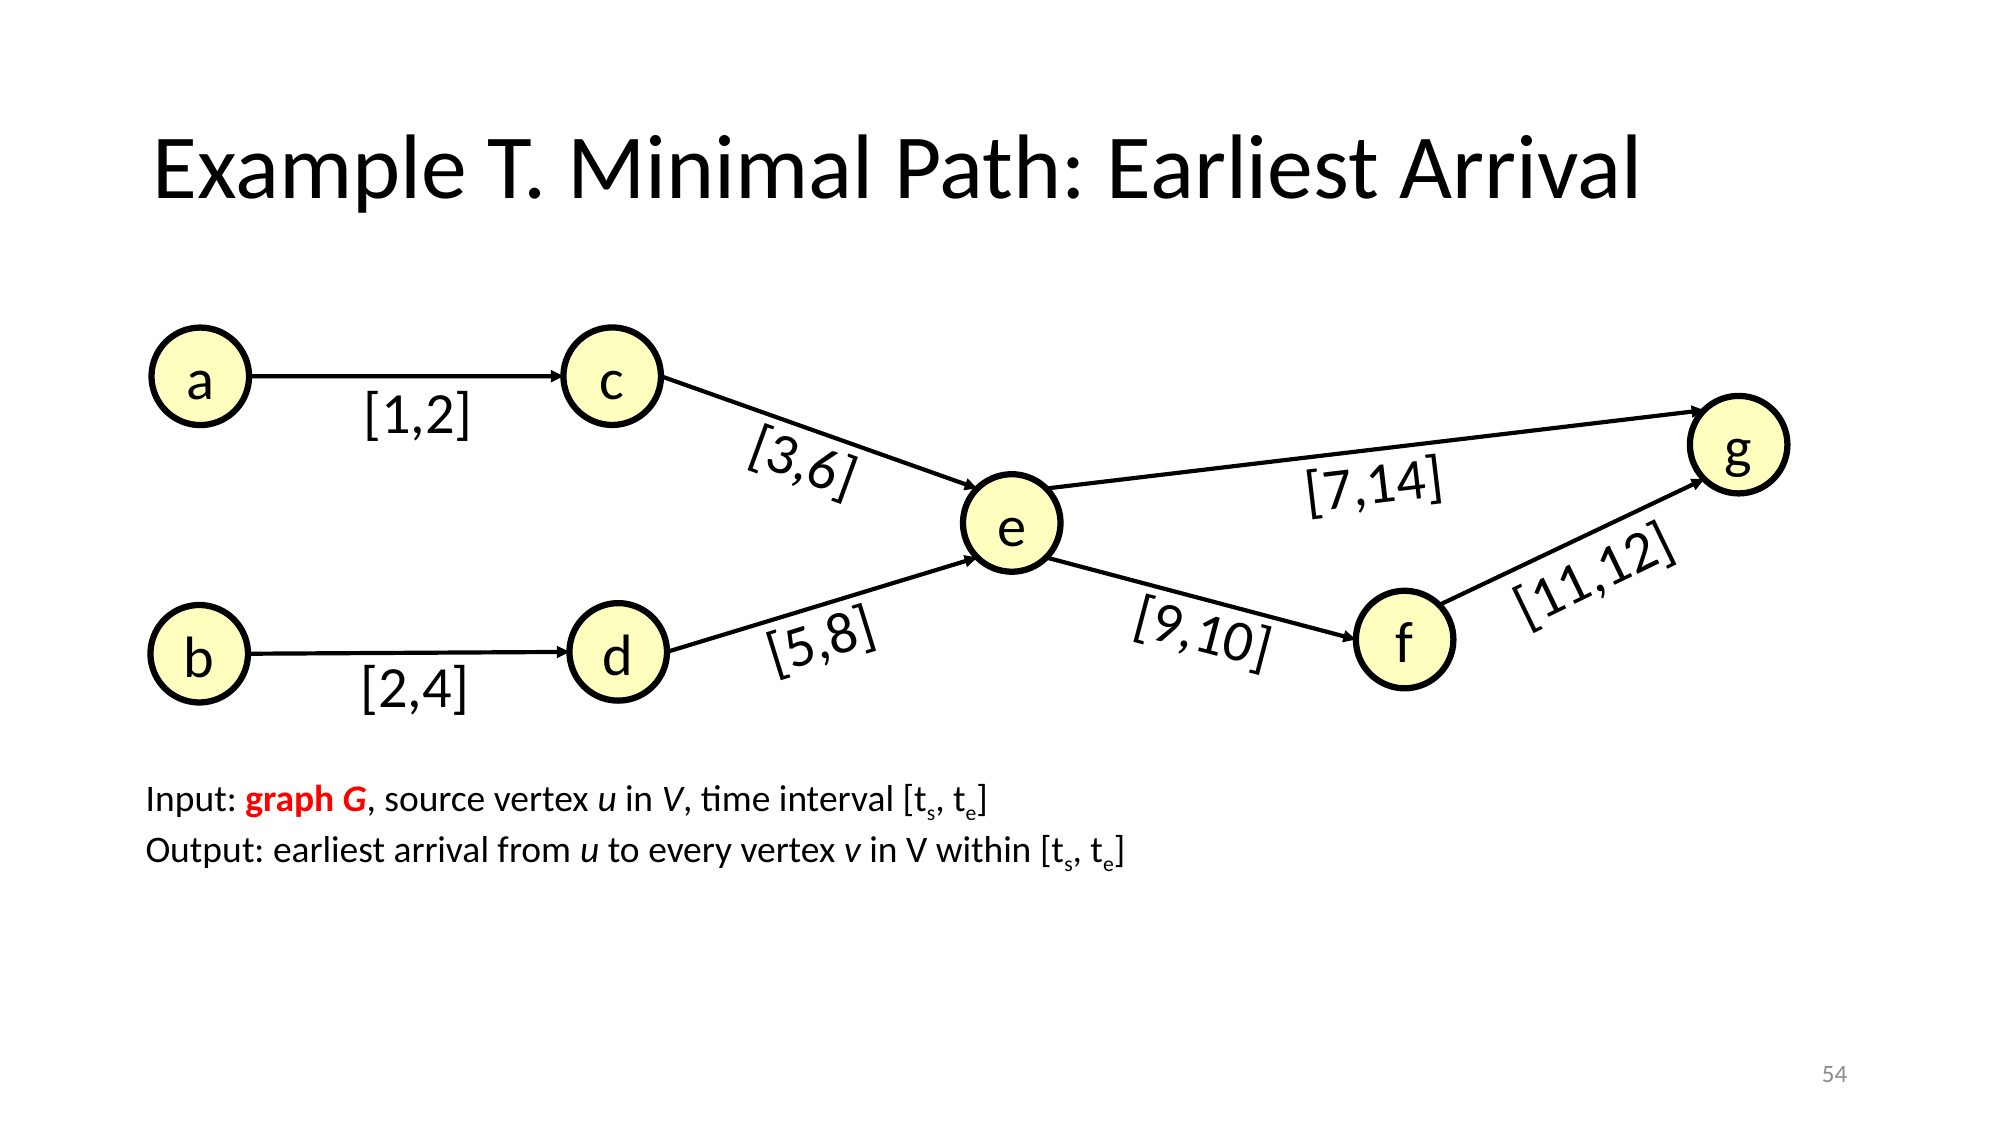

# Example T. Minimal Path: Earliest Arrival
c
a
[1,2]
g
[3,6]
[7,14]
e
[11,12]

[9,10]
f
[5,8]
d
b
[2,4]

Input: graph G, source vertex u in V, time interval [ts, te]
Output: earliest arrival from u to every vertex v in V within [ts, te]
a      b     c     d      e      f     g
a      b     c     d      e      f     g

u = a
u = b
∞
∞
∞
∞
ts
∞
∞
ts
∞
∞
∞
∞
∞
∞
[ts, te] = [1,15]
[ts, te] = [2,11]
54